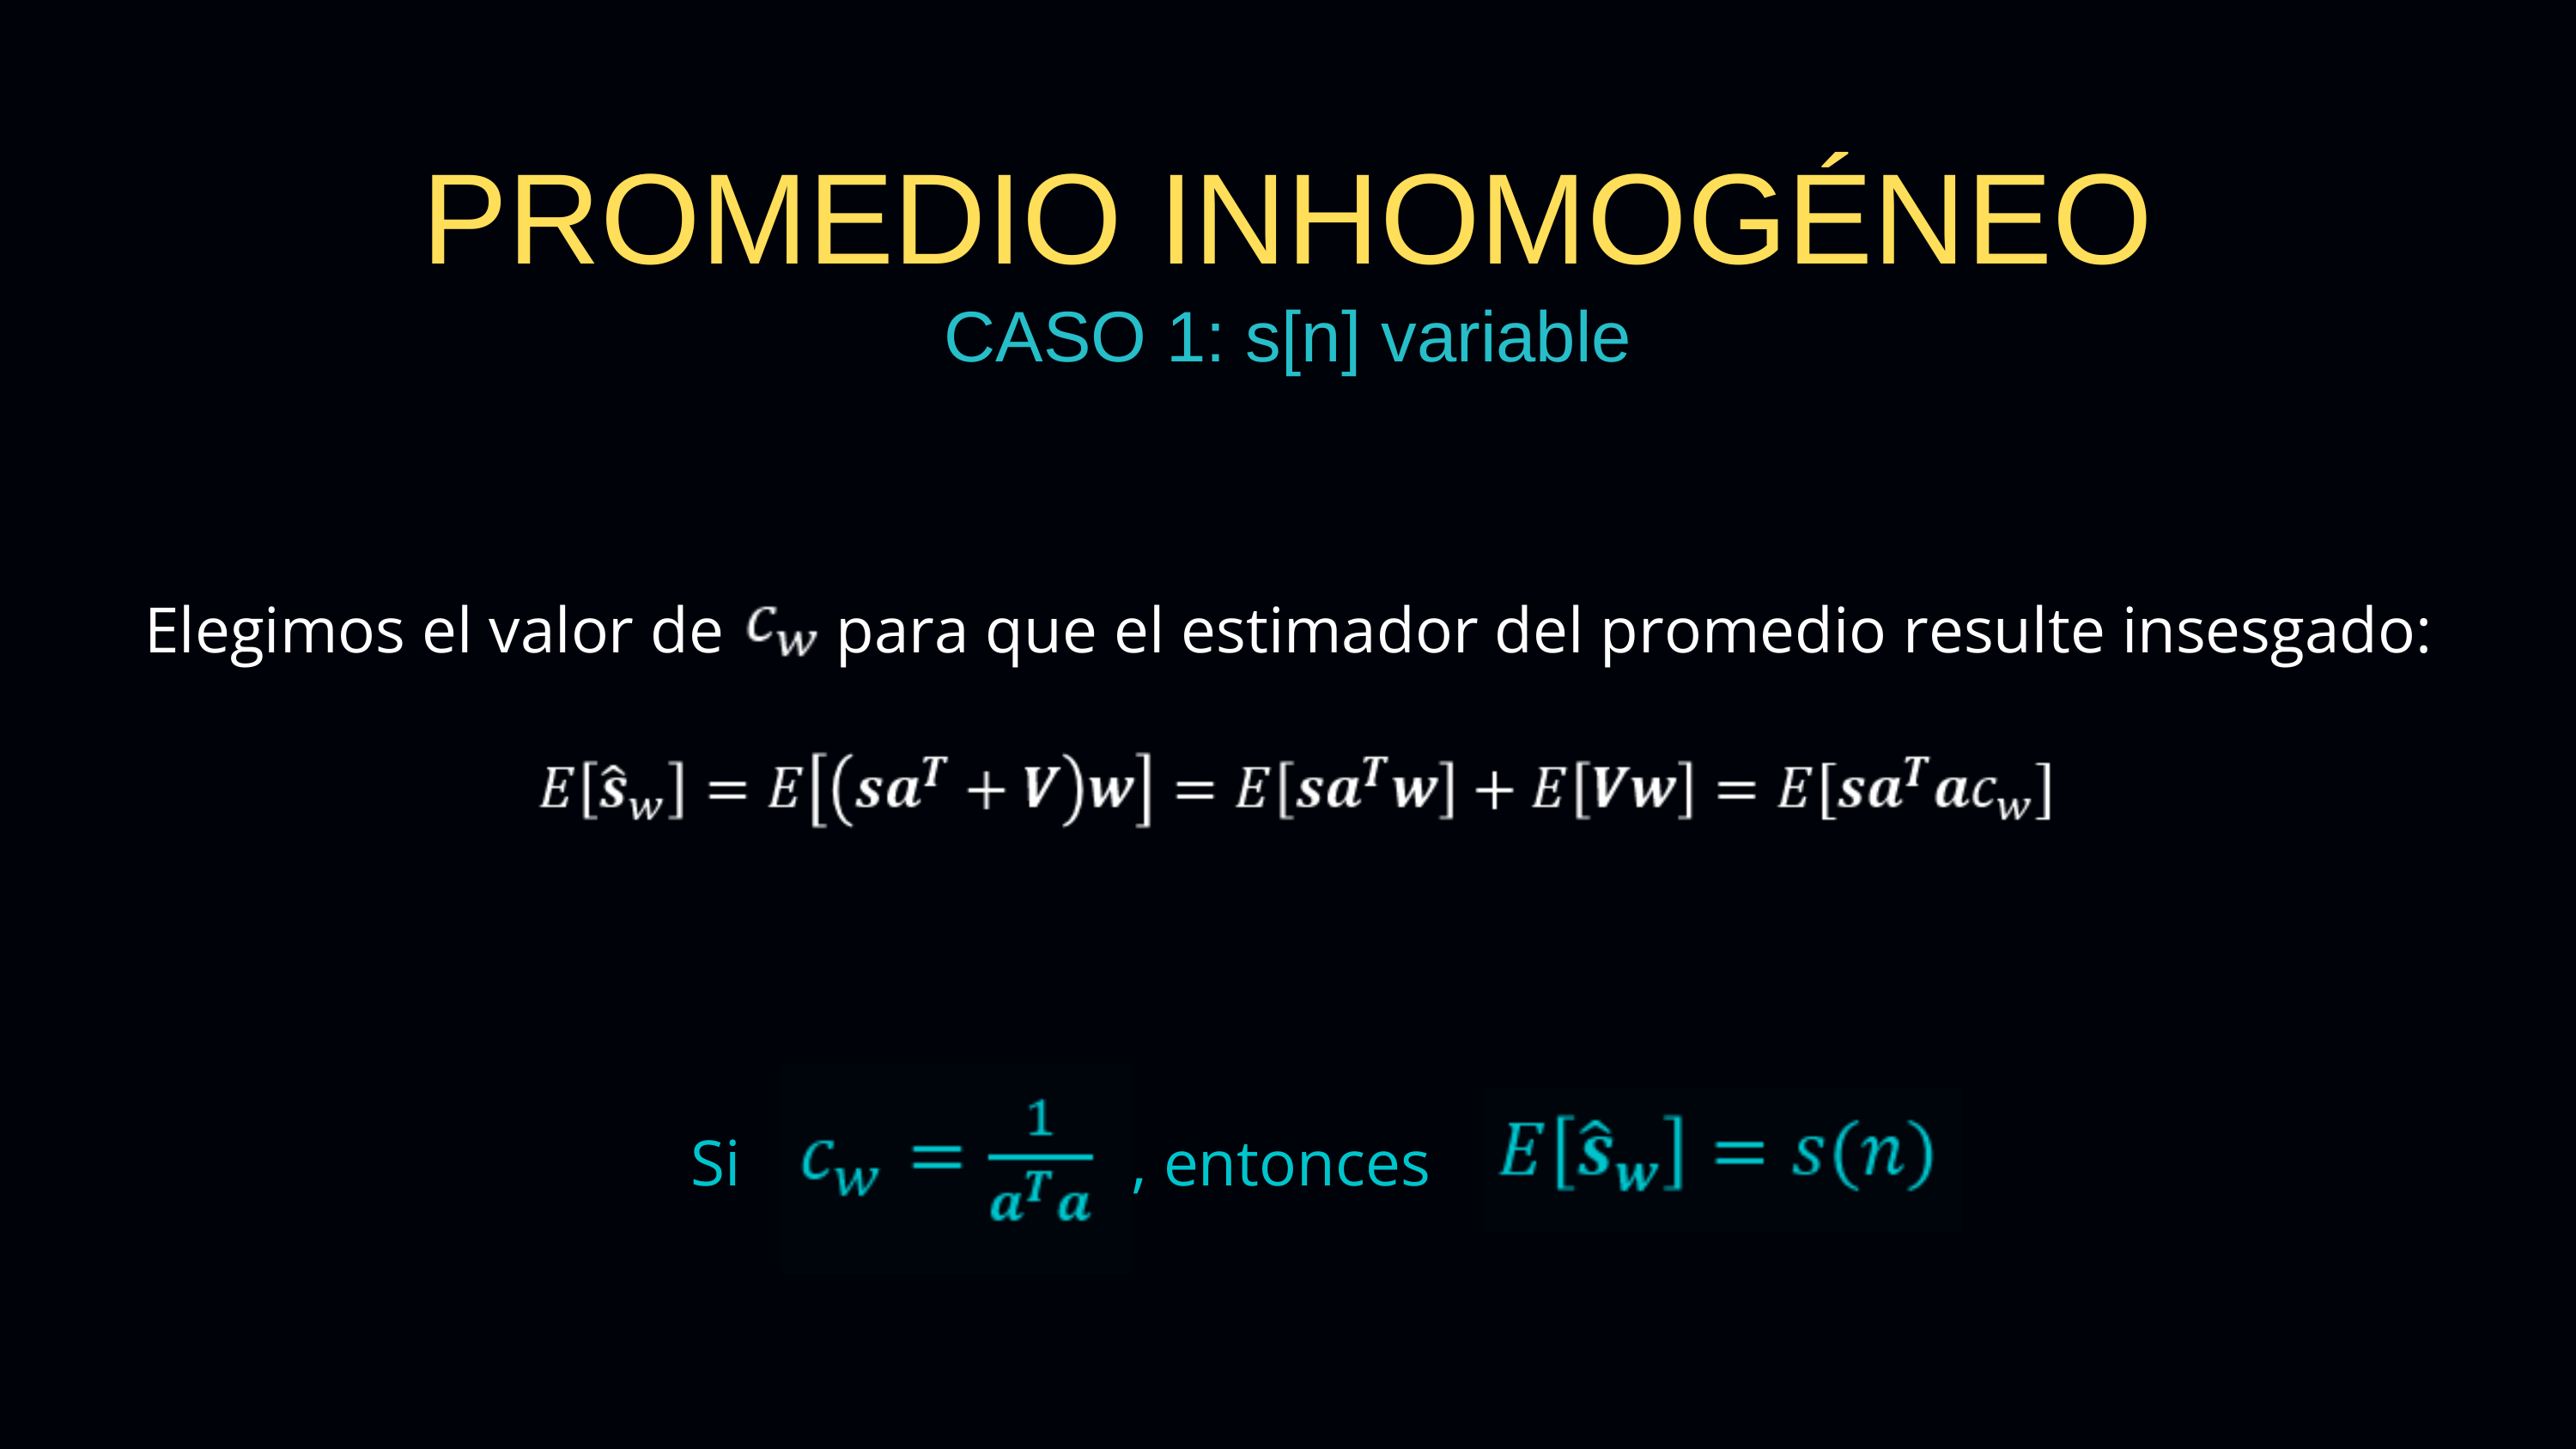

PROMEDIO INHOMOGÉNEO
CASO 1: s[n] variable

Elegimos el valor de cw para que el estimador del promedio resulte insesgado:

Si                        , entonces